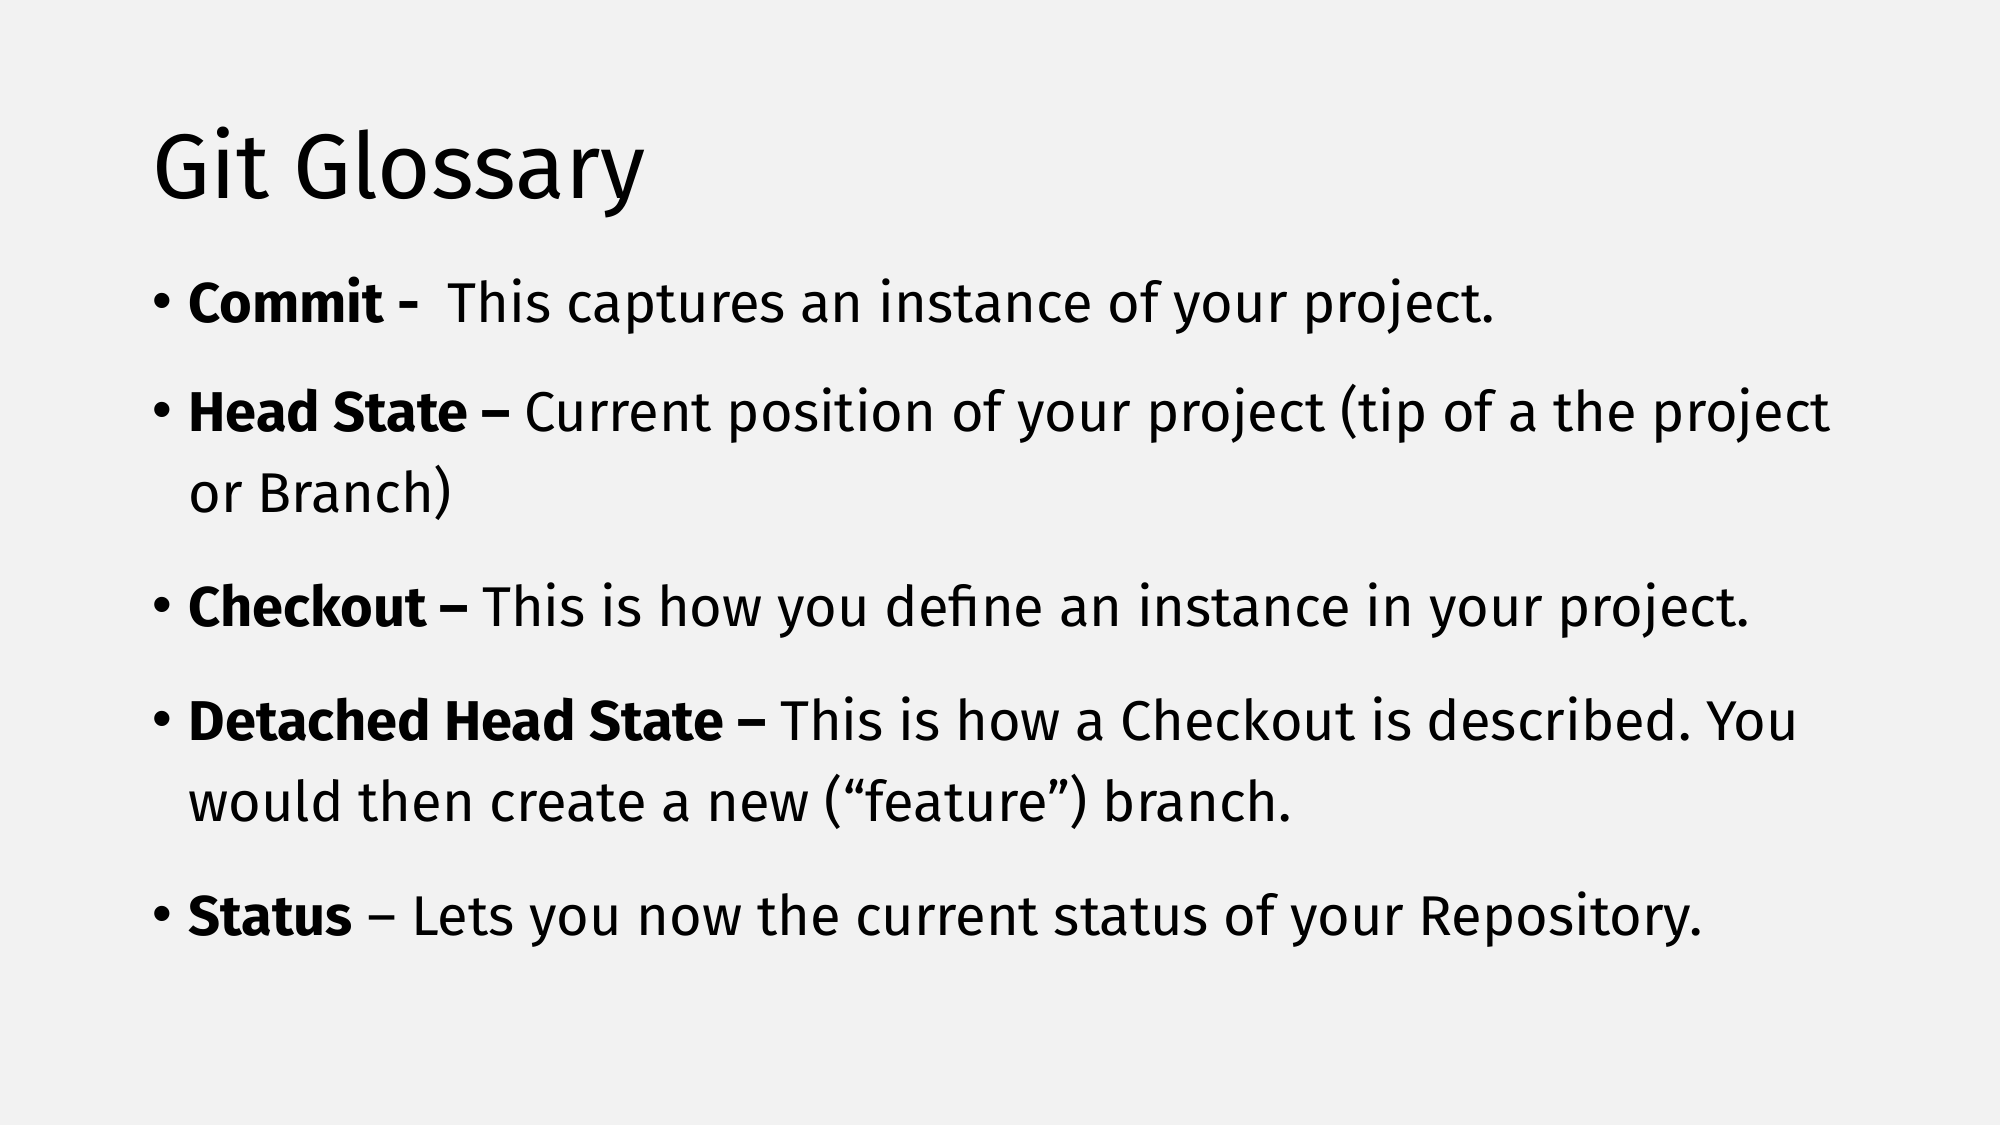

# Git Glossary
Commit -  This captures an instance of your project.
Head State – Current position of your project (tip of a the project or Branch)
Checkout – This is how you define an instance in your project.
Detached Head State – This is how a Checkout is described. You would then create a new (“feature”) branch.
Status – Lets you now the current status of your Repository.